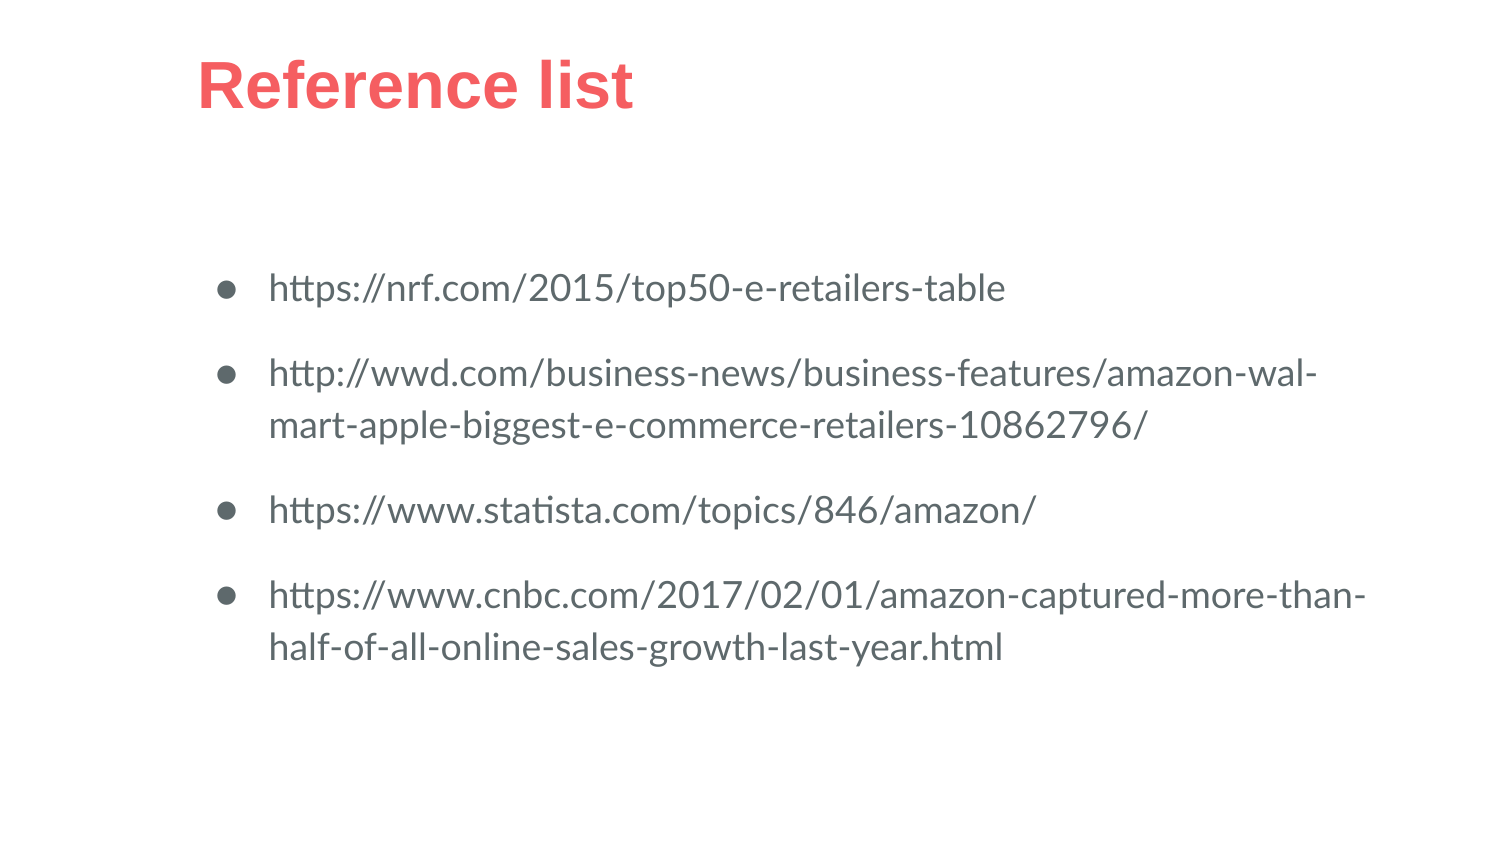

# Reference list
https://nrf.com/2015/top50-e-retailers-table
http://wwd.com/business-news/business-features/amazon-wal-mart-apple-biggest-e-commerce-retailers-10862796/
https://www.statista.com/topics/846/amazon/
https://www.cnbc.com/2017/02/01/amazon-captured-more-than-half-of-all-online-sales-growth-last-year.html